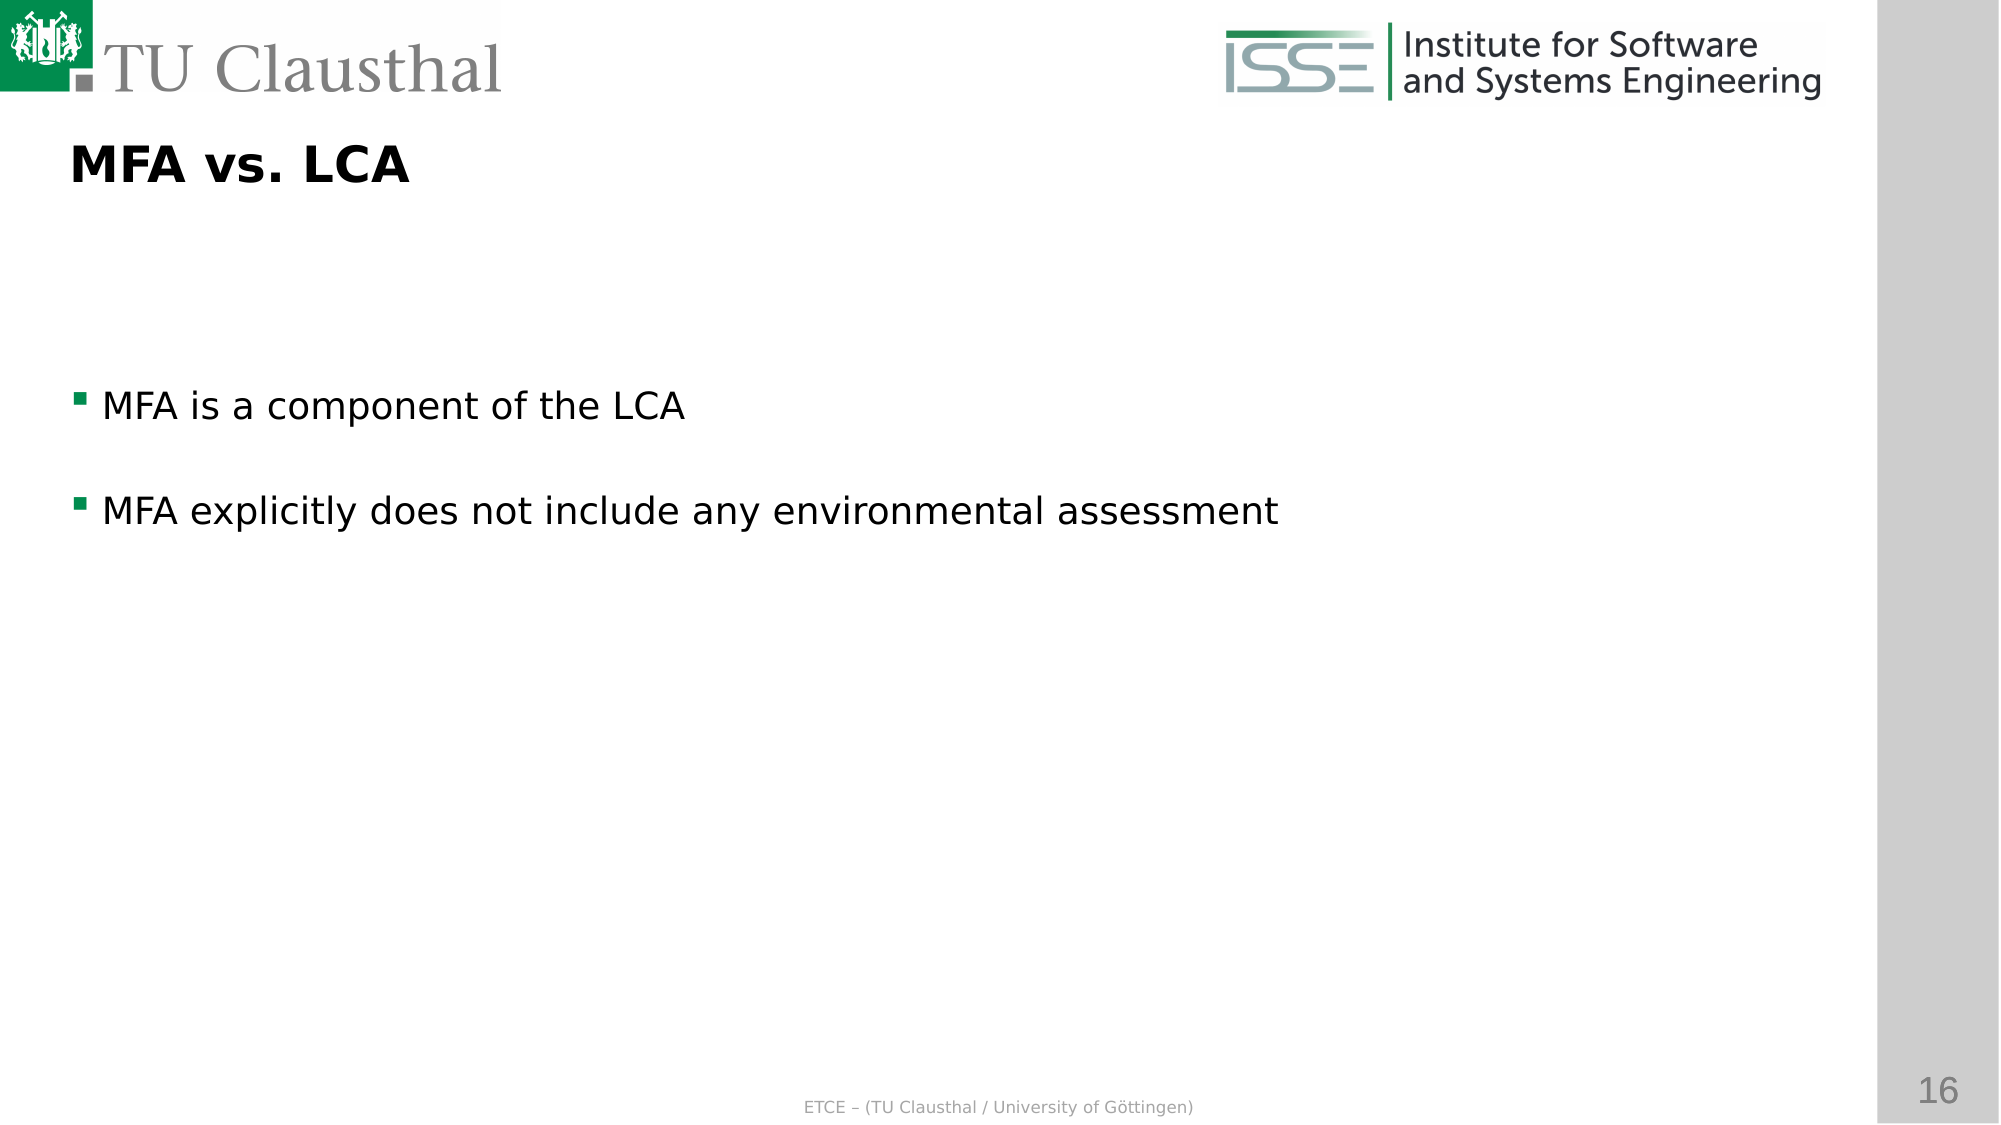

MFA vs. LCA
MFA is a component of the LCA

MFA explicitly does not include any environmental assessment